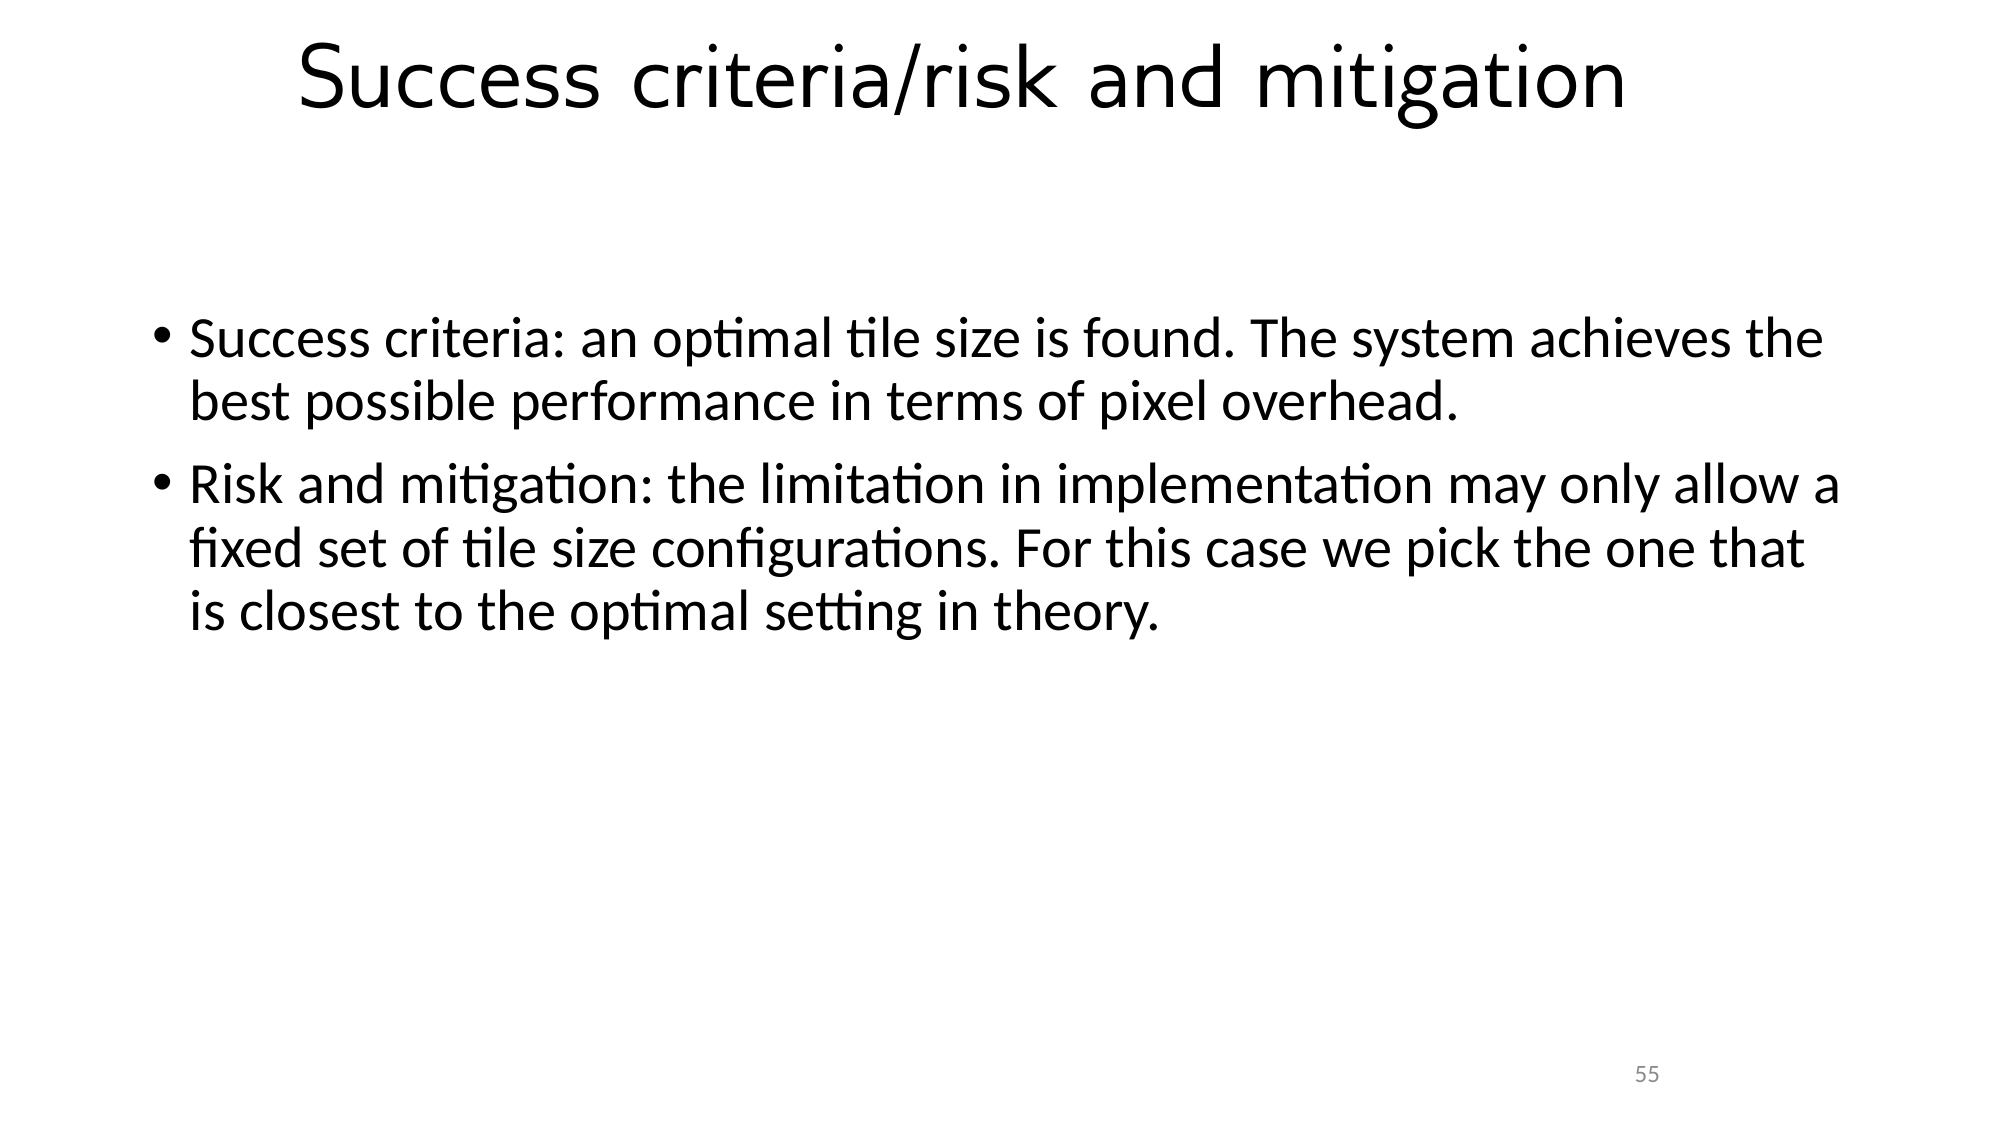

# Success criteria/risk and mitigation
Success criteria: an optimal tile size is found. The system achieves the best possible performance in terms of pixel overhead.
Risk and mitigation: the limitation in implementation may only allow a fixed set of tile size configurations. For this case we pick the one that is closest to the optimal setting in theory.
55